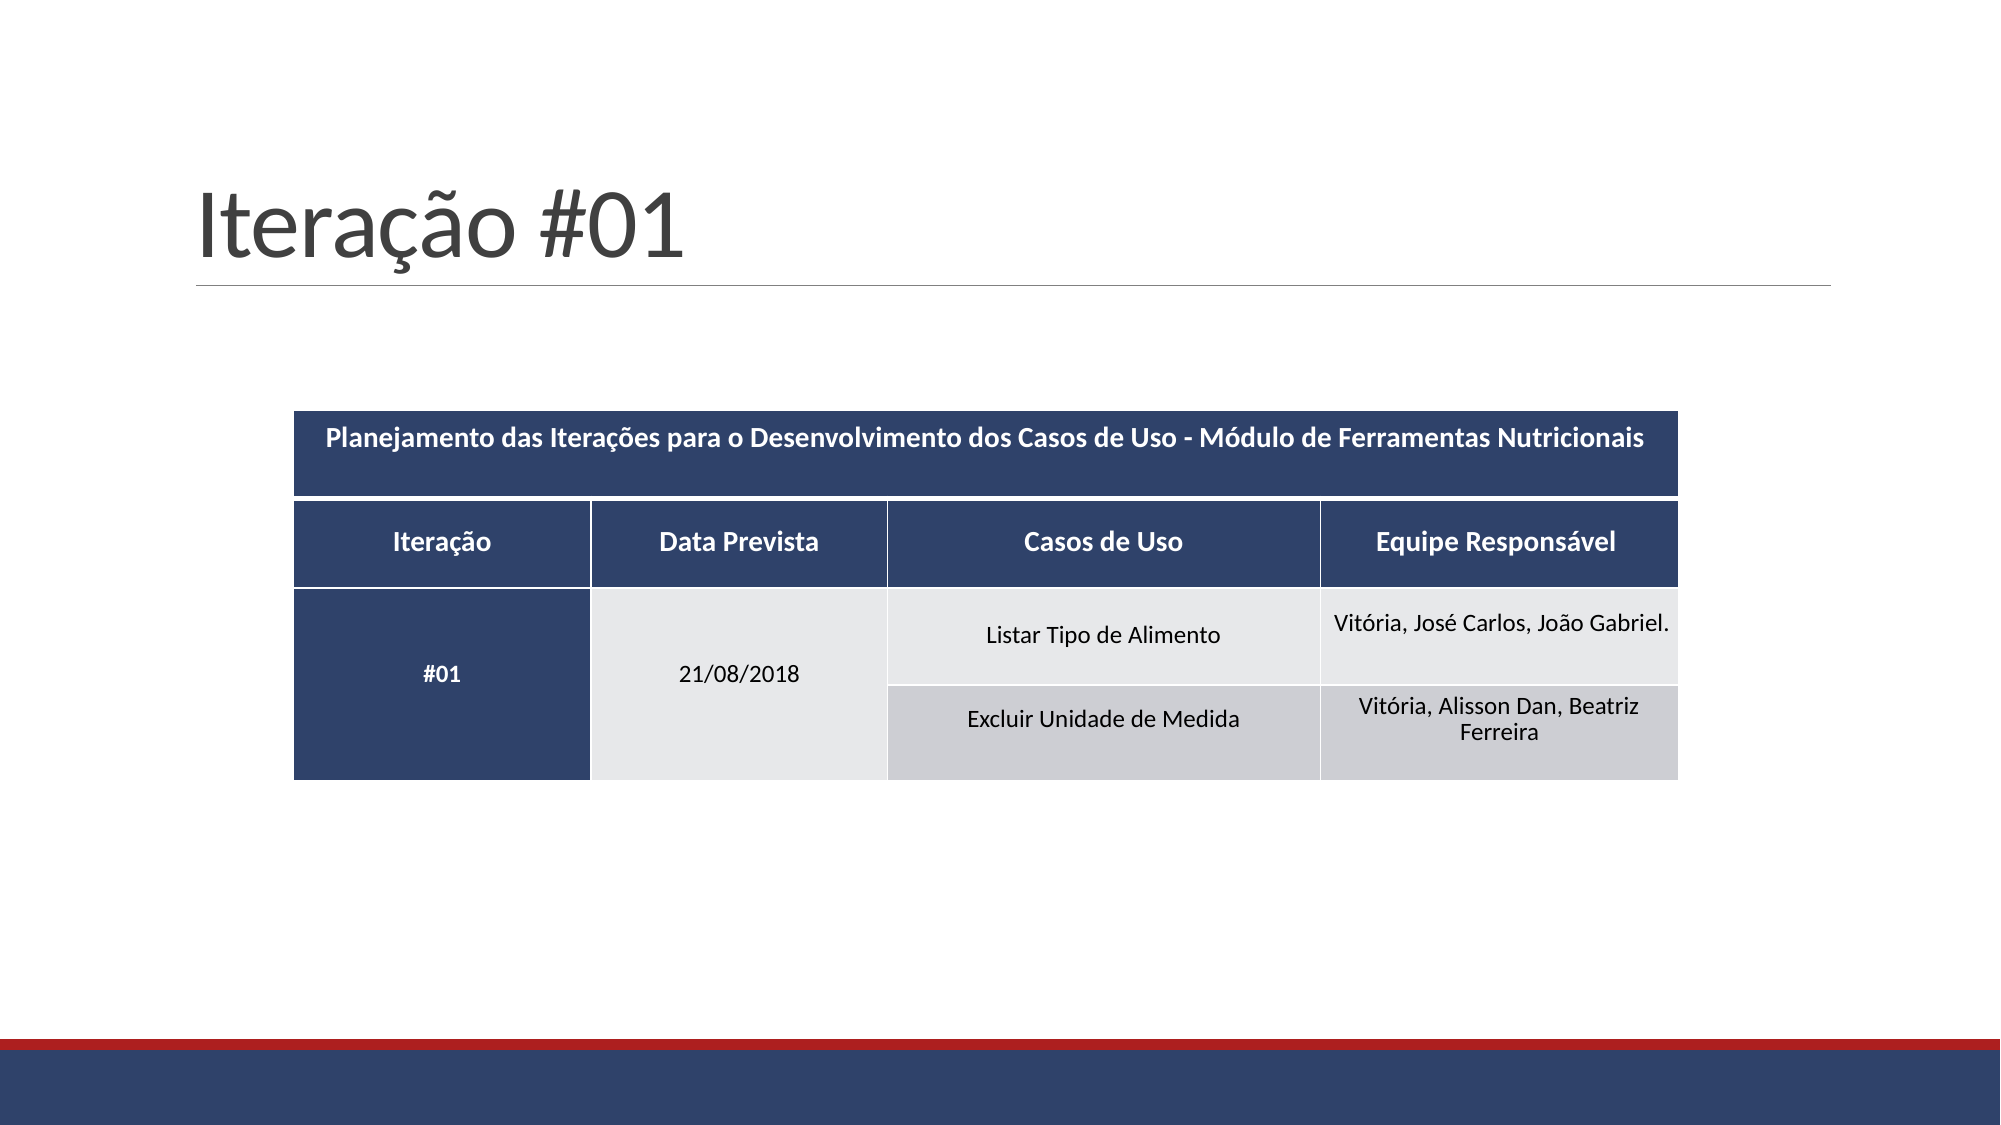

# Iteração #01
| Planejamento das Iterações para o Desenvolvimento dos Casos de Uso - Módulo de Ferramentas Nutricionais |  |  |  |
| --- | --- | --- | --- |
| Iteração | Data Prevista | Casos de Uso | Equipe Responsável |
| #01 | 21/08/2018 | Listar Tipo de Alimento | Vitória, José Carlos, João Gabriel. |
|  |  | Excluir Unidade de Medida | Vitória, Alisson Dan, Beatriz Ferreira |